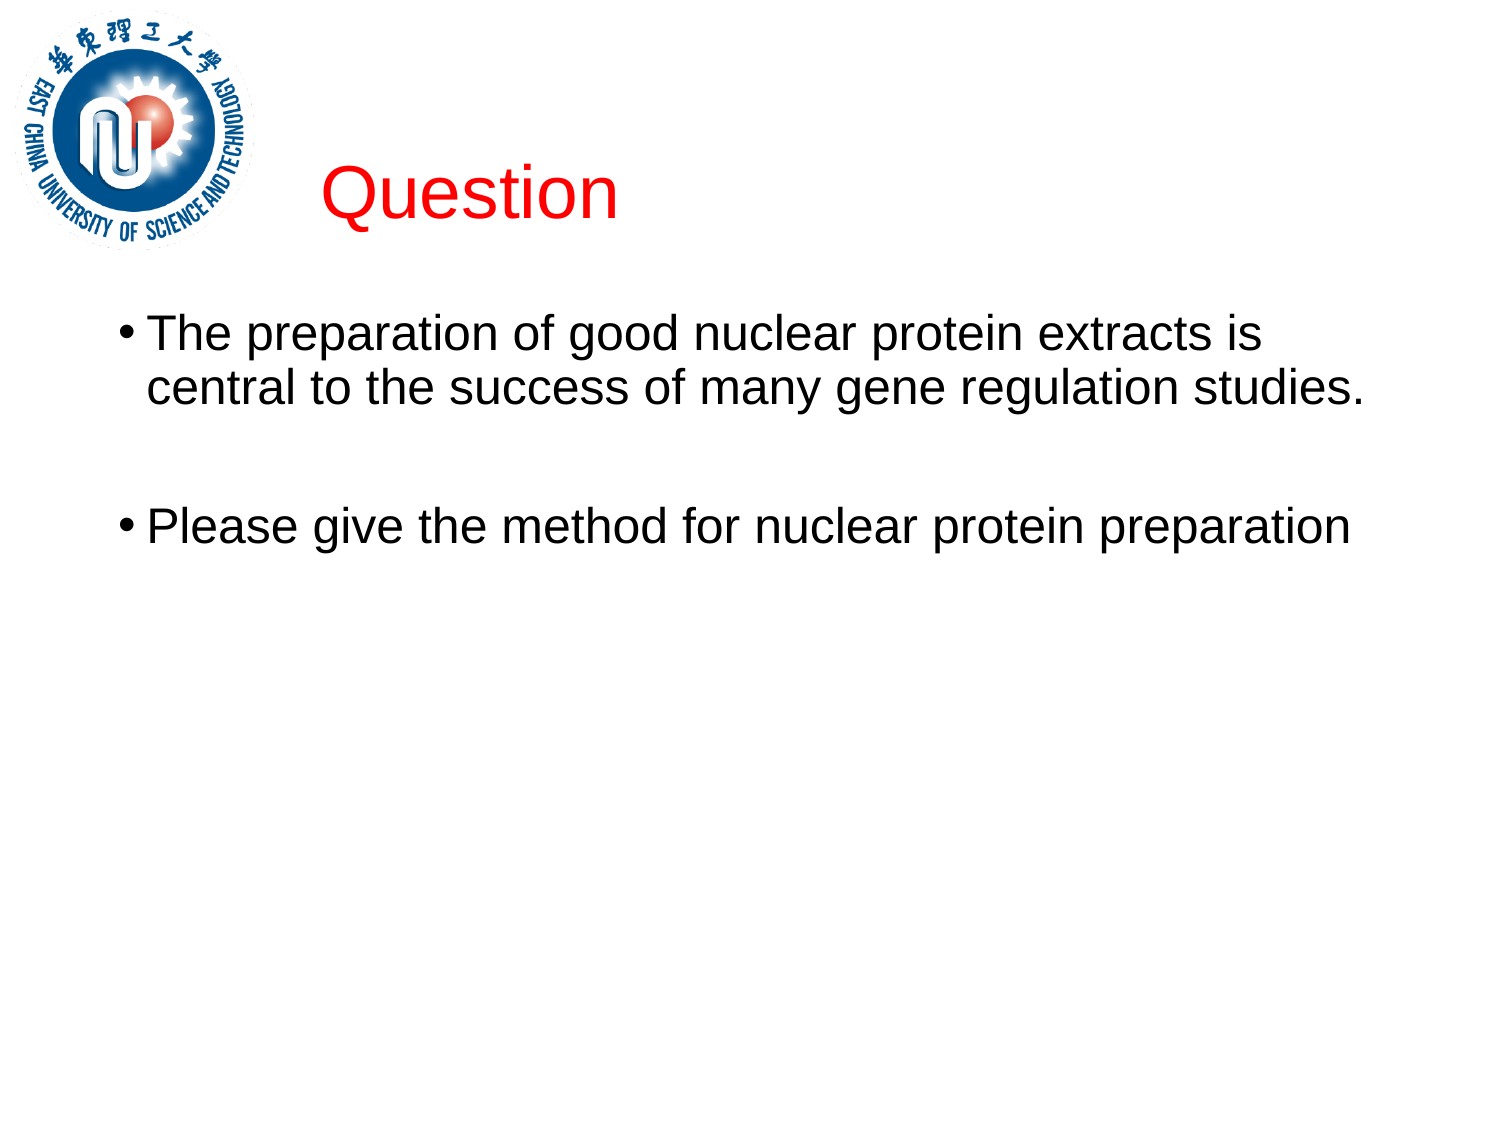

# Question
The preparation of good nuclear protein extracts is central to the success of many gene regulation studies.

Please give the method for nuclear protein preparation